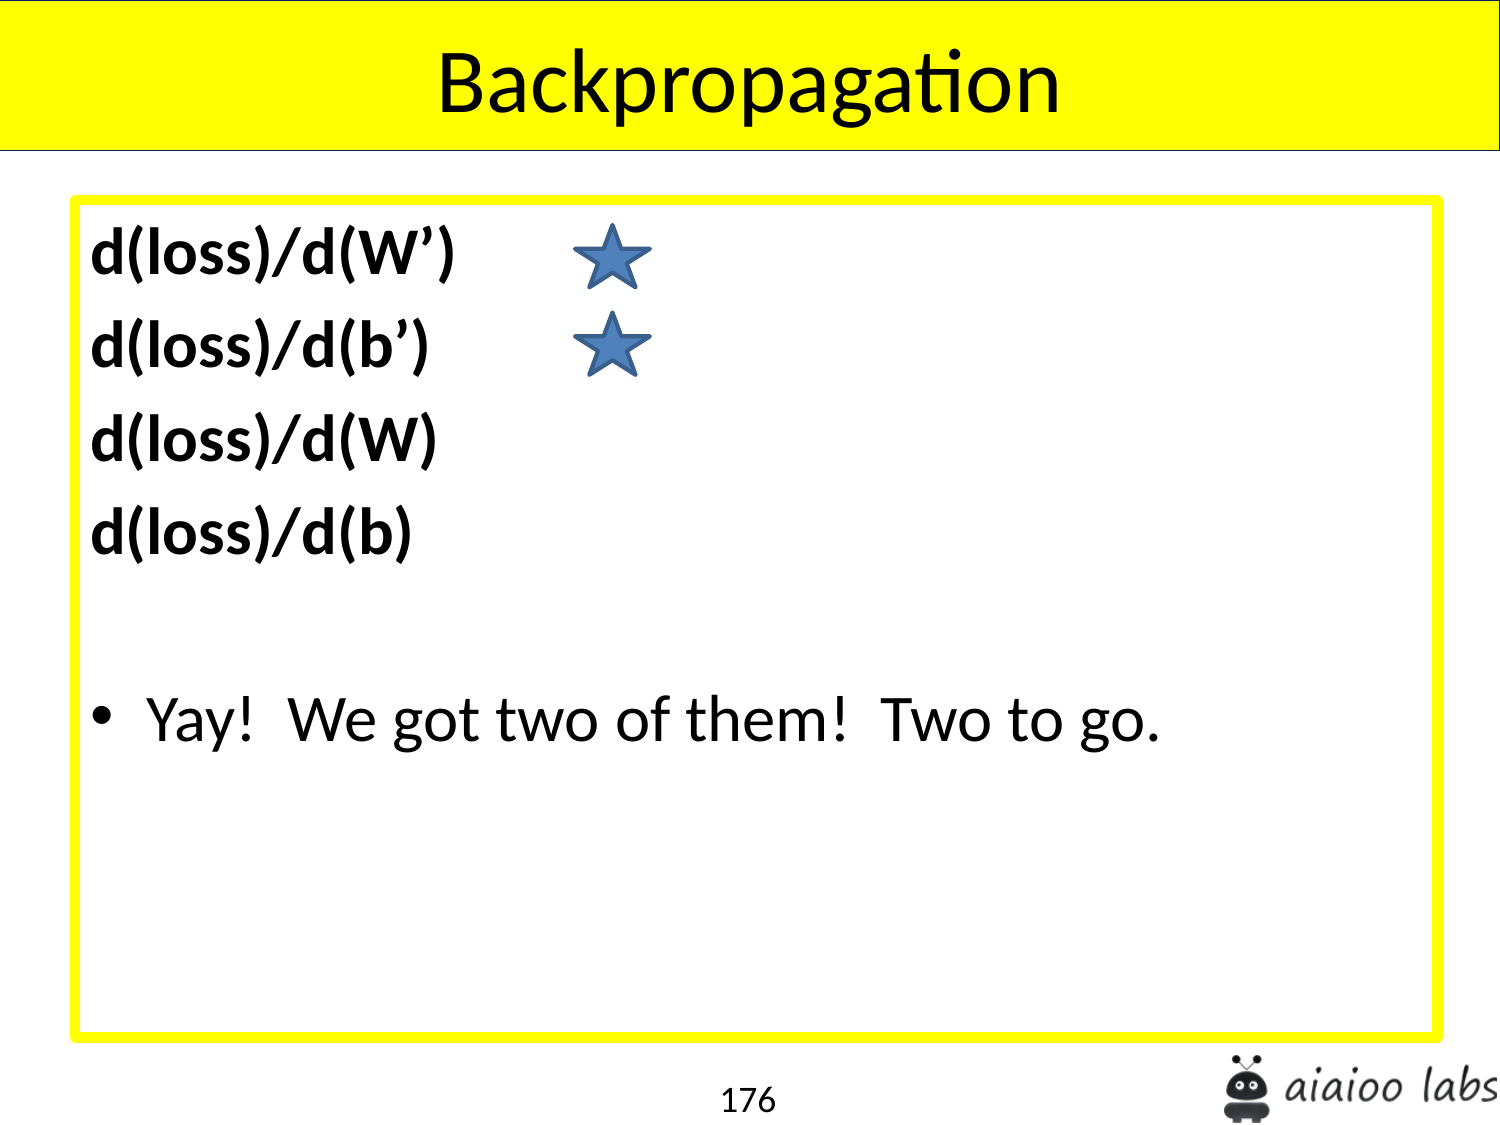

Backpropagation
d(loss)/d(W’)
d(loss)/d(b’)
d(loss)/d(W)
d(loss)/d(b)

Yay!  We got two of them!  Two to go.